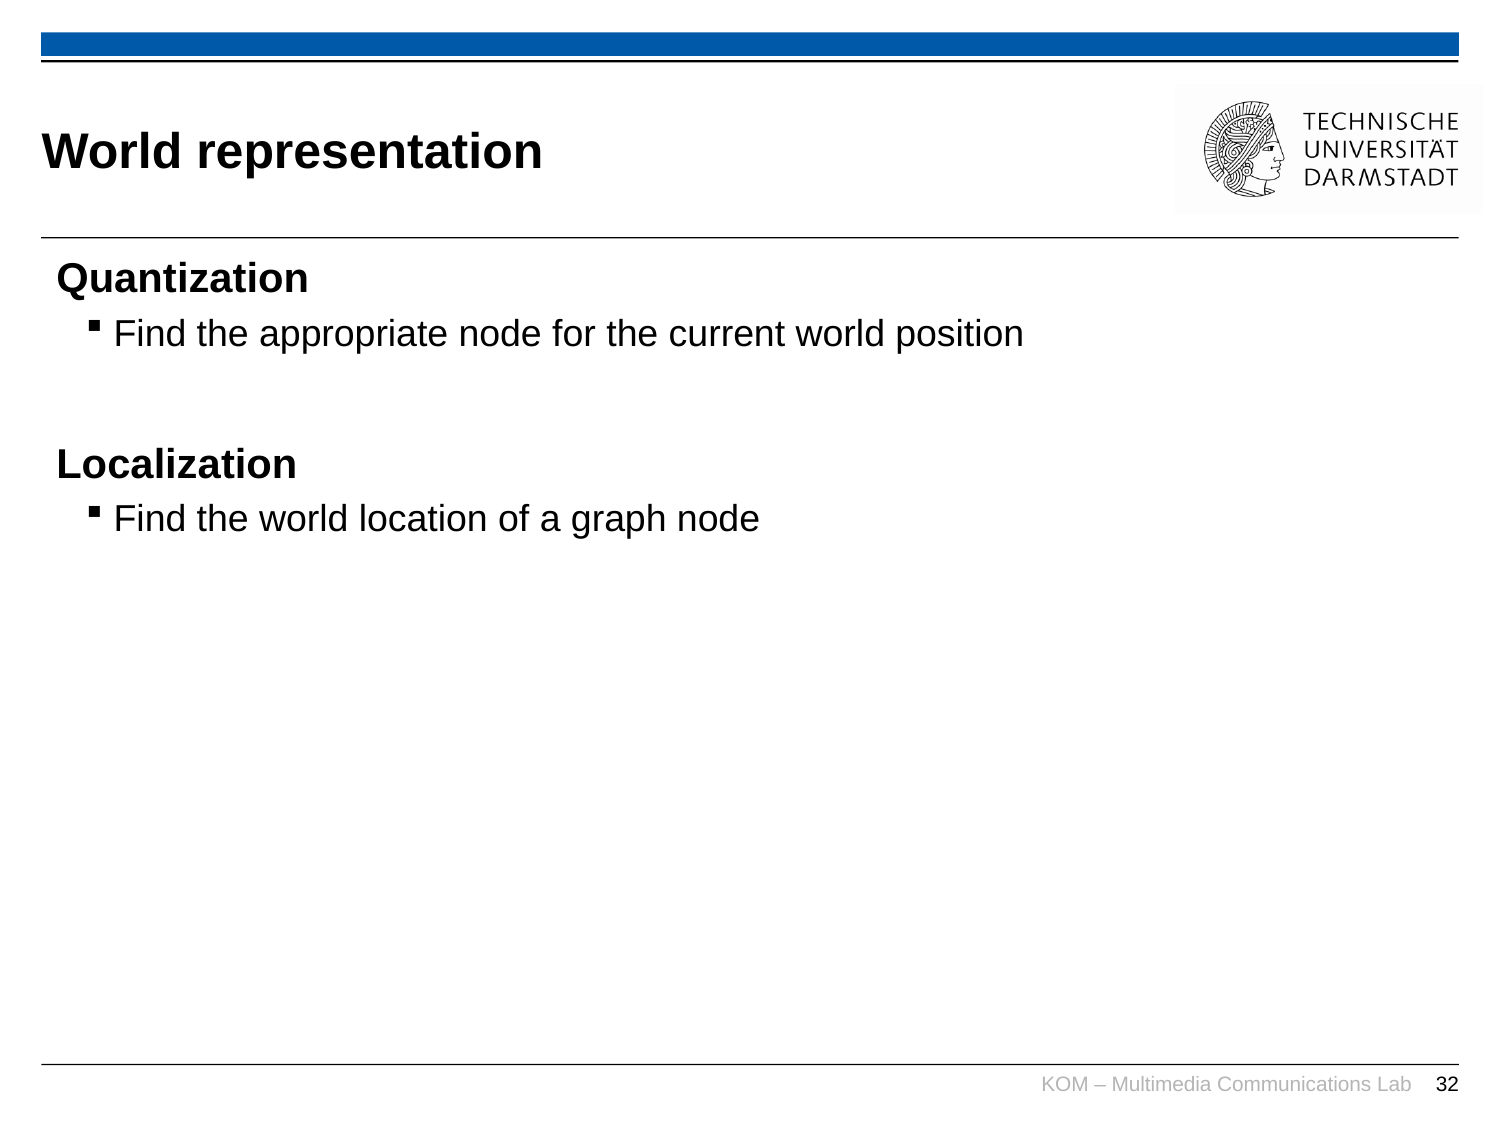

# World representation
Quantization
Find the appropriate node for the current world position

Localization
Find the world location of a graph node